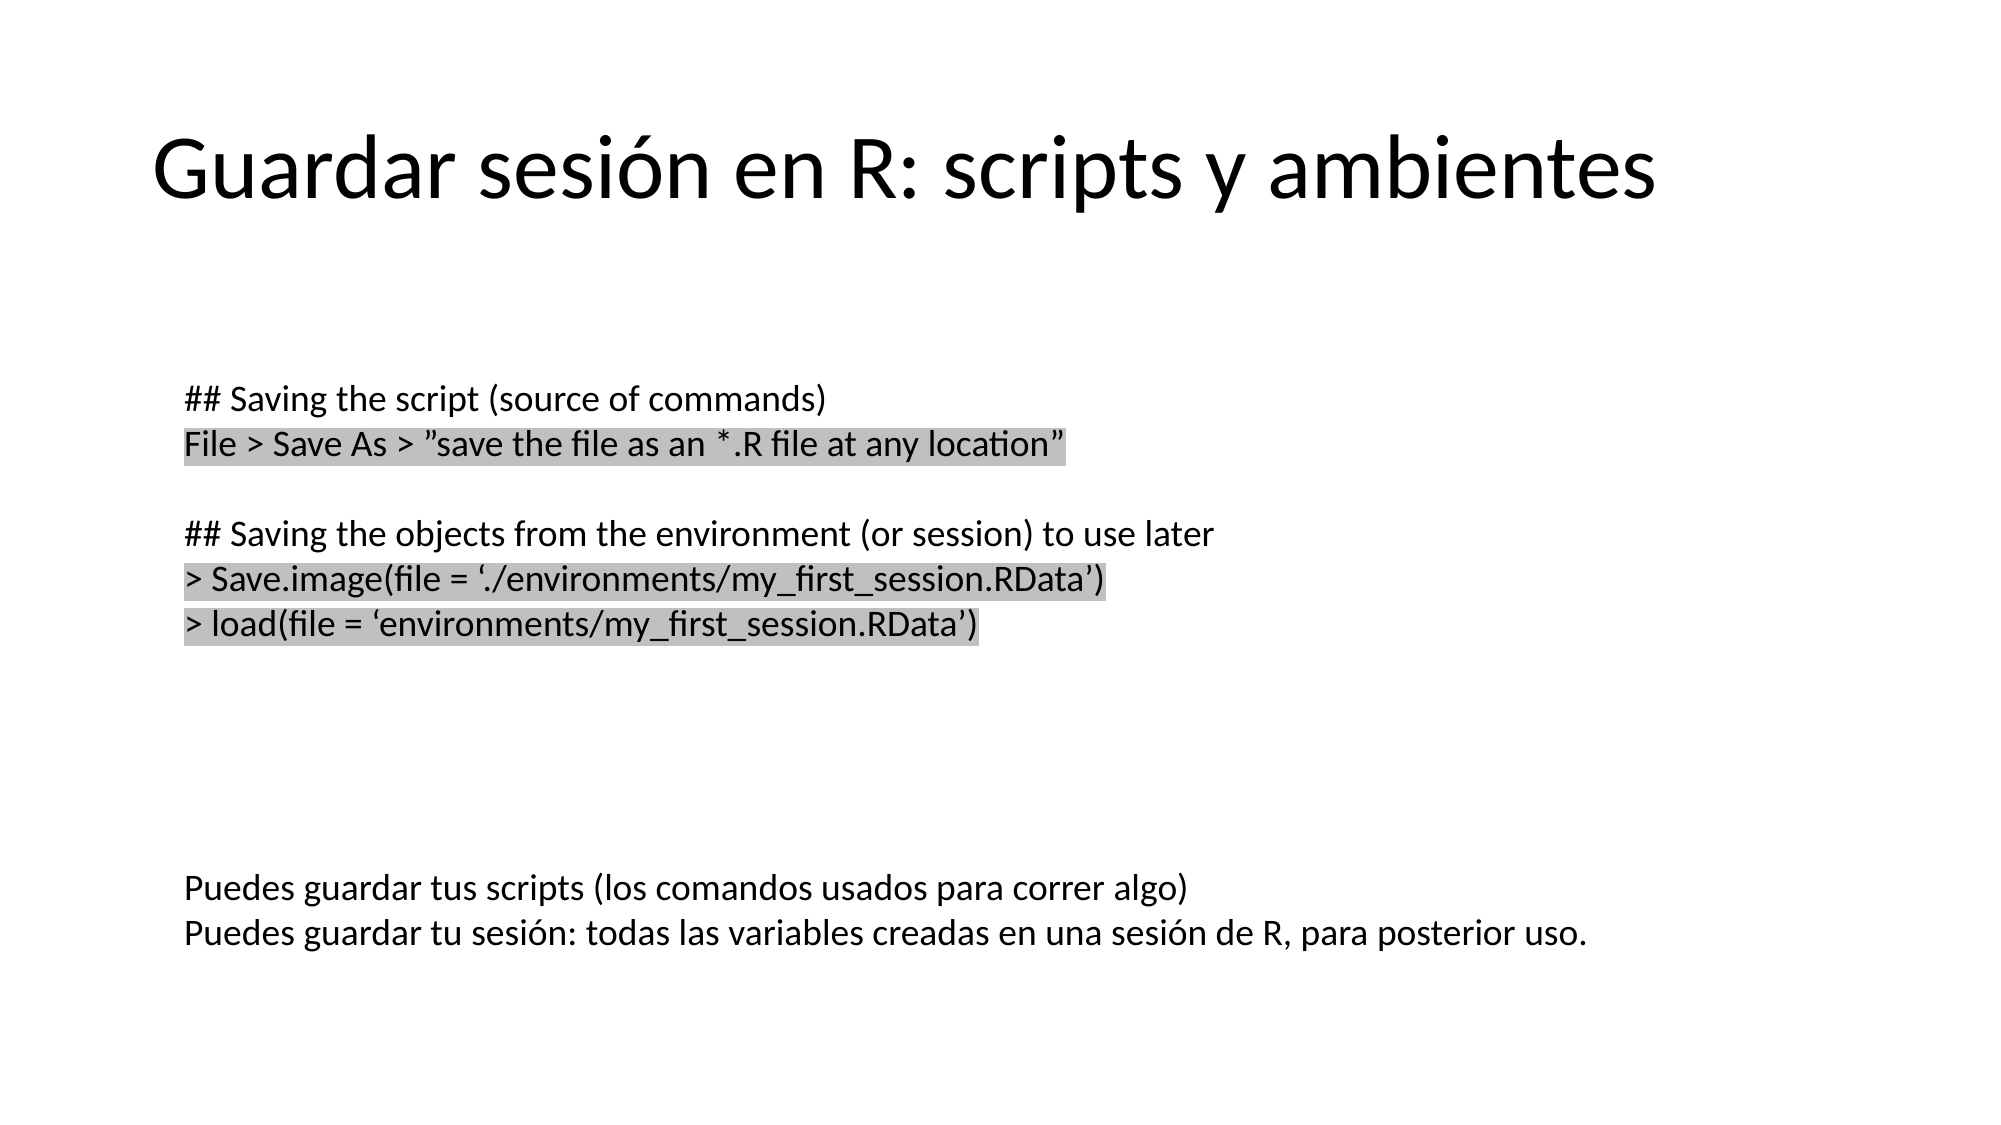

# Guardar sesión en R: scripts y ambientes

## Saving the script (source of commands)
File > Save As > ”save the file as an *.R file at any location”

## Saving the objects from the environment (or session) to use later
> Save.image(file = ‘./environments/my_first_session.RData’)
> load(file = ‘environments/my_first_session.RData’)
Puedes guardar tus scripts (los comandos usados para correr algo)
Puedes guardar tu sesión: todas las variables creadas en una sesión de R, para posterior uso.